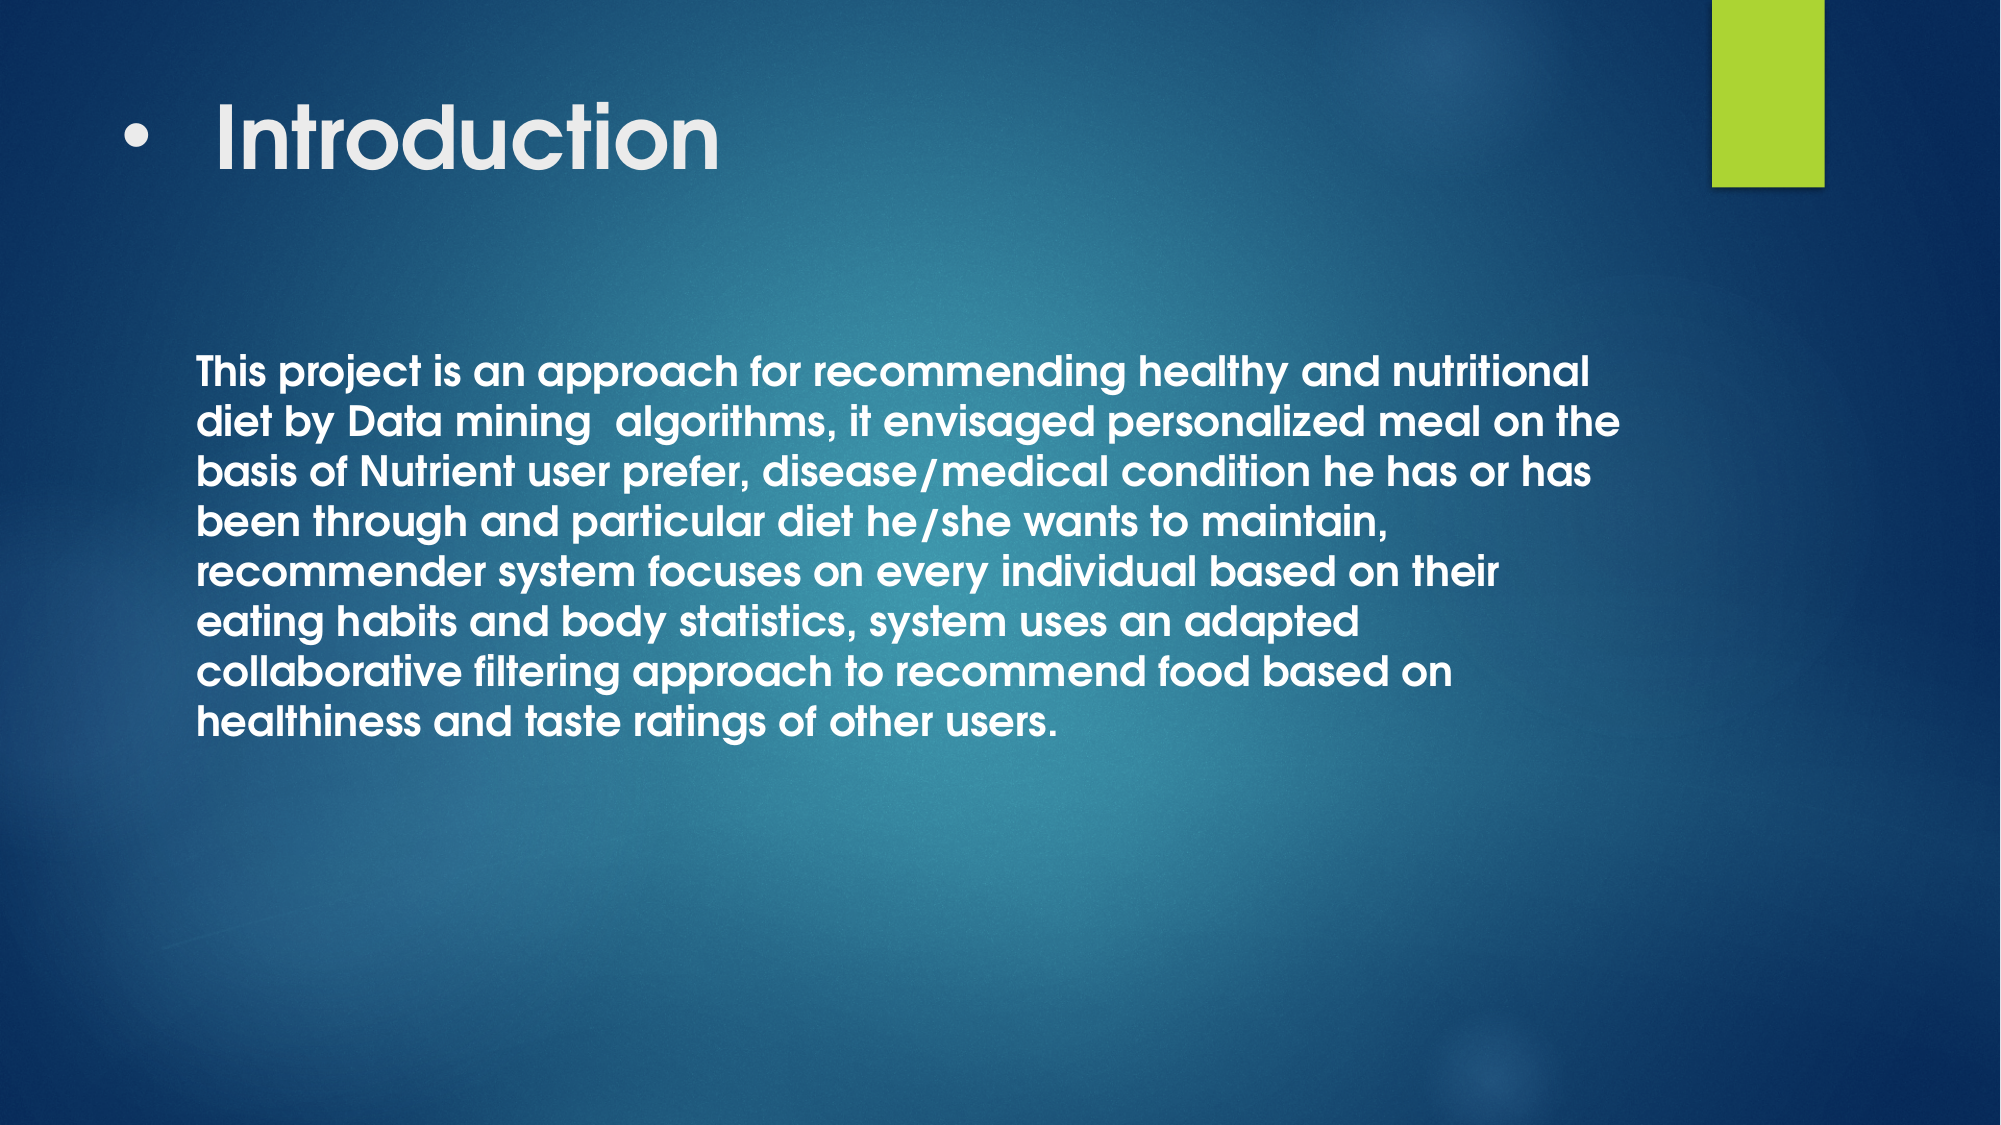

# Introduction
This project is an approach for recommending healthy and nutritional diet by Data mining  algorithms, it envisaged personalized meal on the basis of Nutrient user prefer, disease/medical condition he has or has been through and particular diet he/she wants to maintain, recommender system focuses on every individual based on their eating habits and body statistics, system uses an adapted collaborative filtering approach to recommend food based on healthiness and taste ratings of other users.